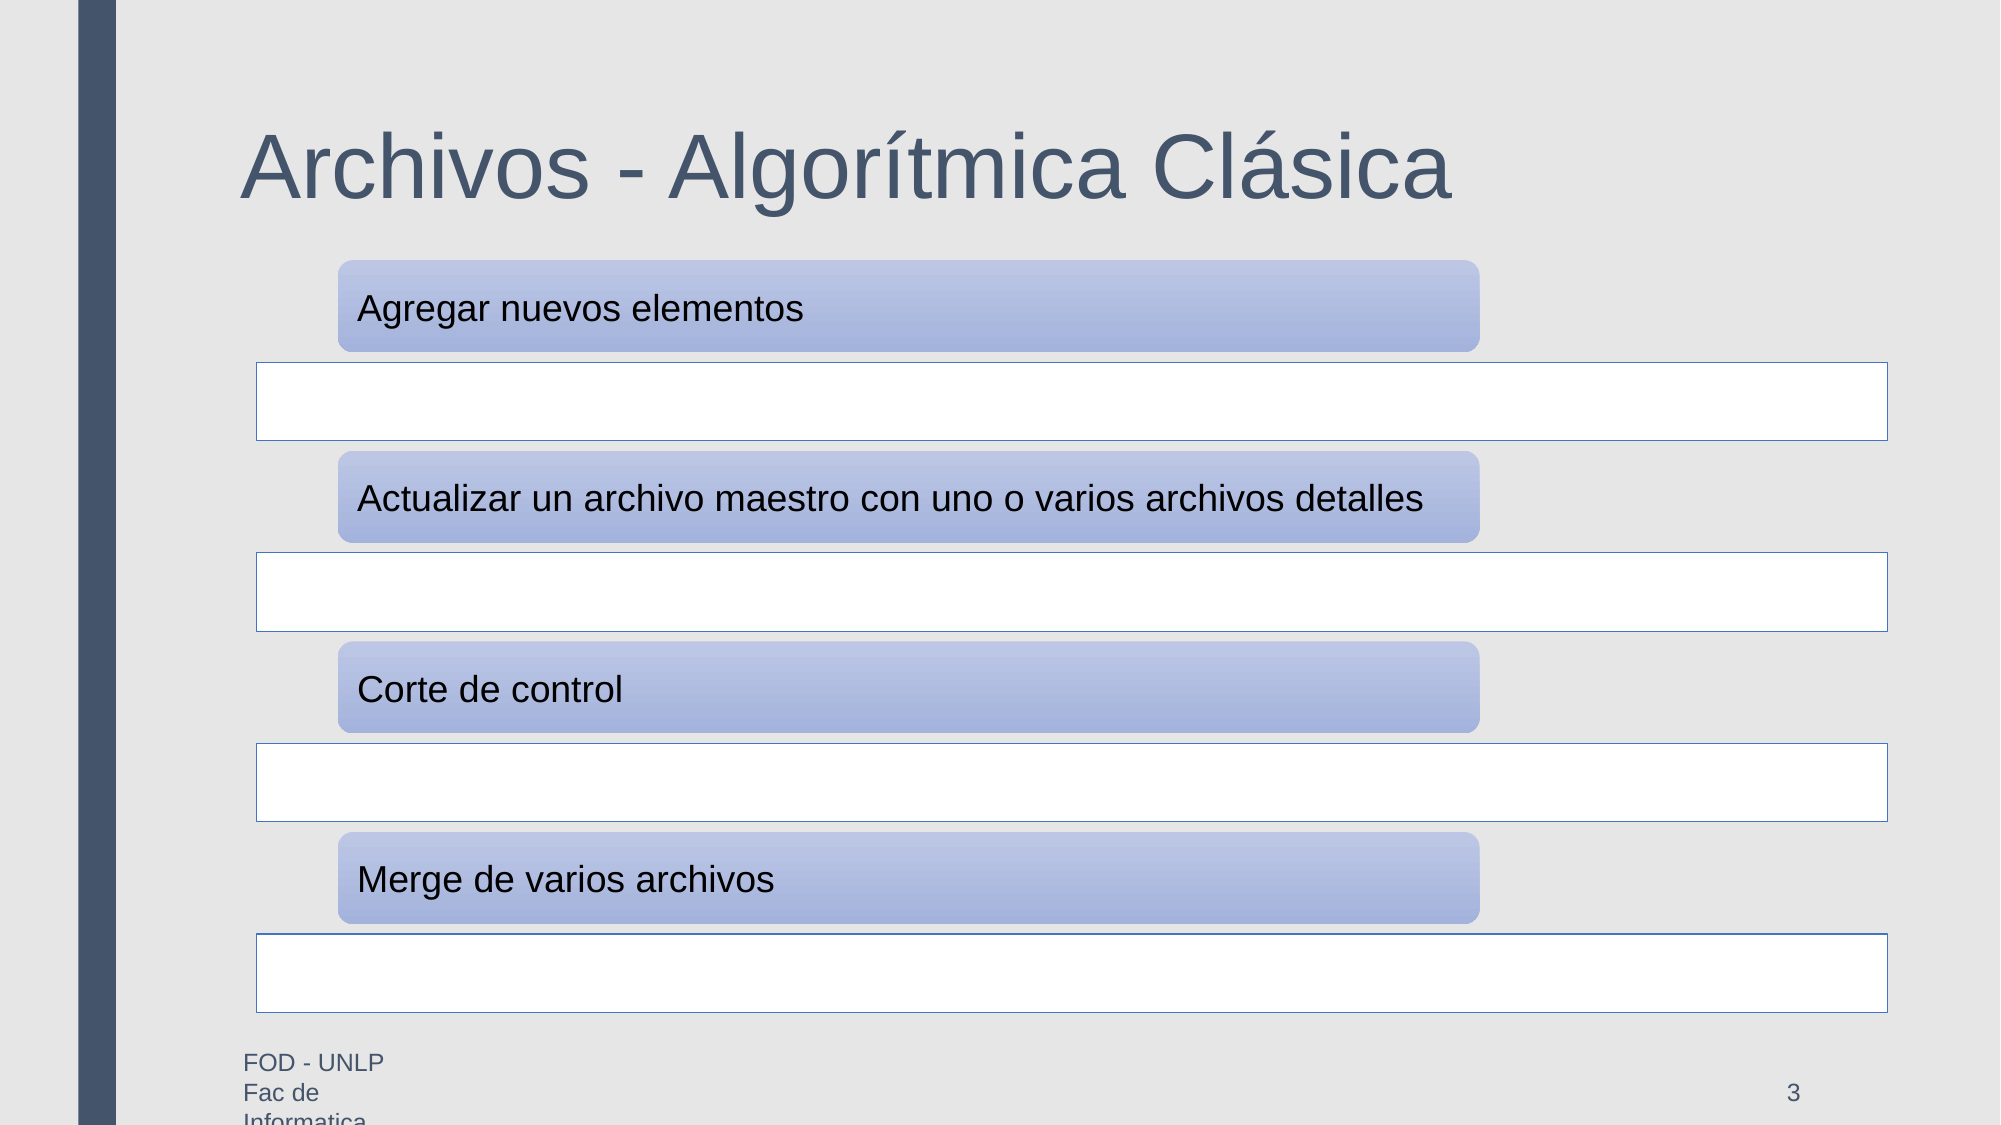

# Archivos - Algorítmica Clásica
Agregar nuevos elementos
Actualizar un archivo maestro con uno o varios archivos detalles
Corte de control
Merge de varios archivos
FOD - UNLP Fac de Informatica
3